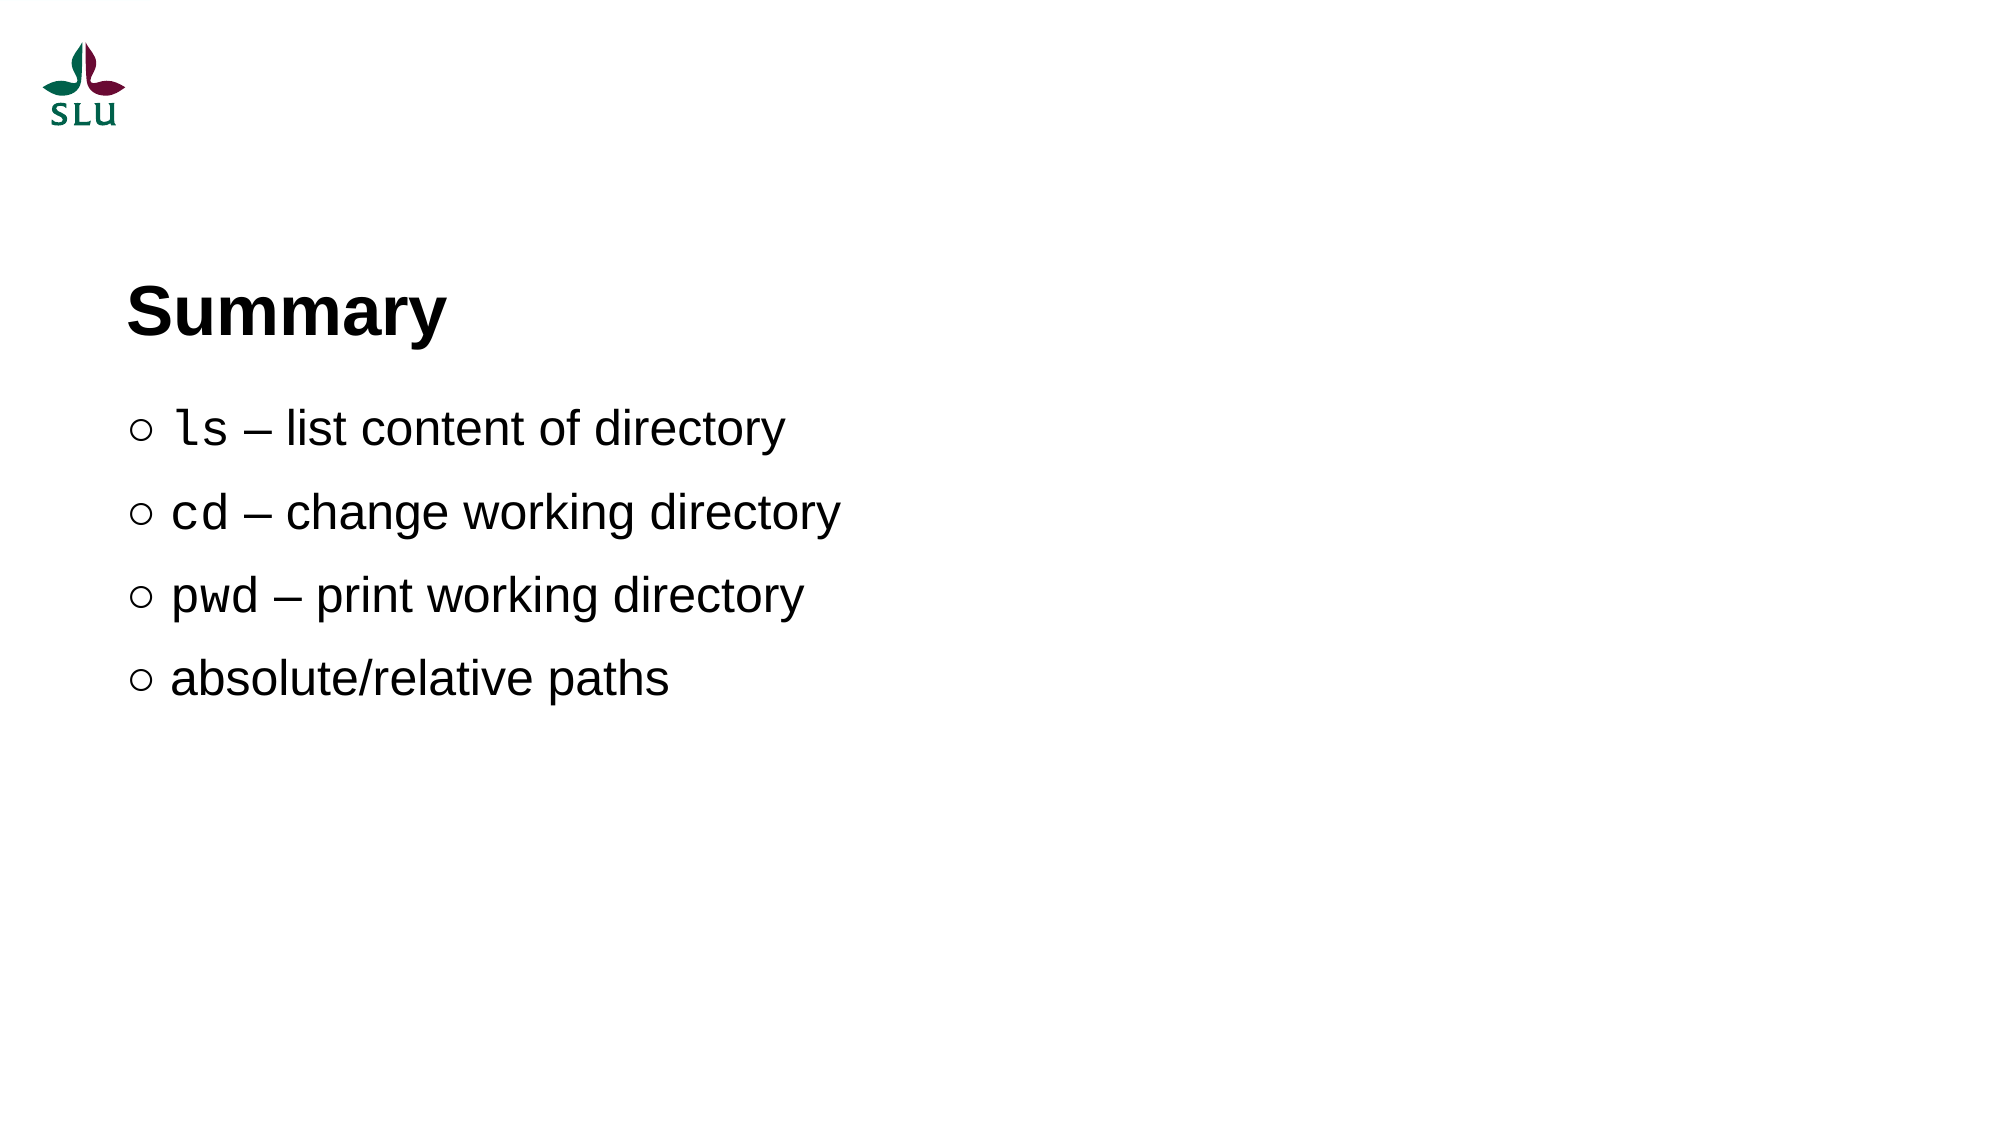

# Summary
○ ls – list content of directory
○ cd – change working directory
○ pwd – print working directory
○ absolute/relative paths